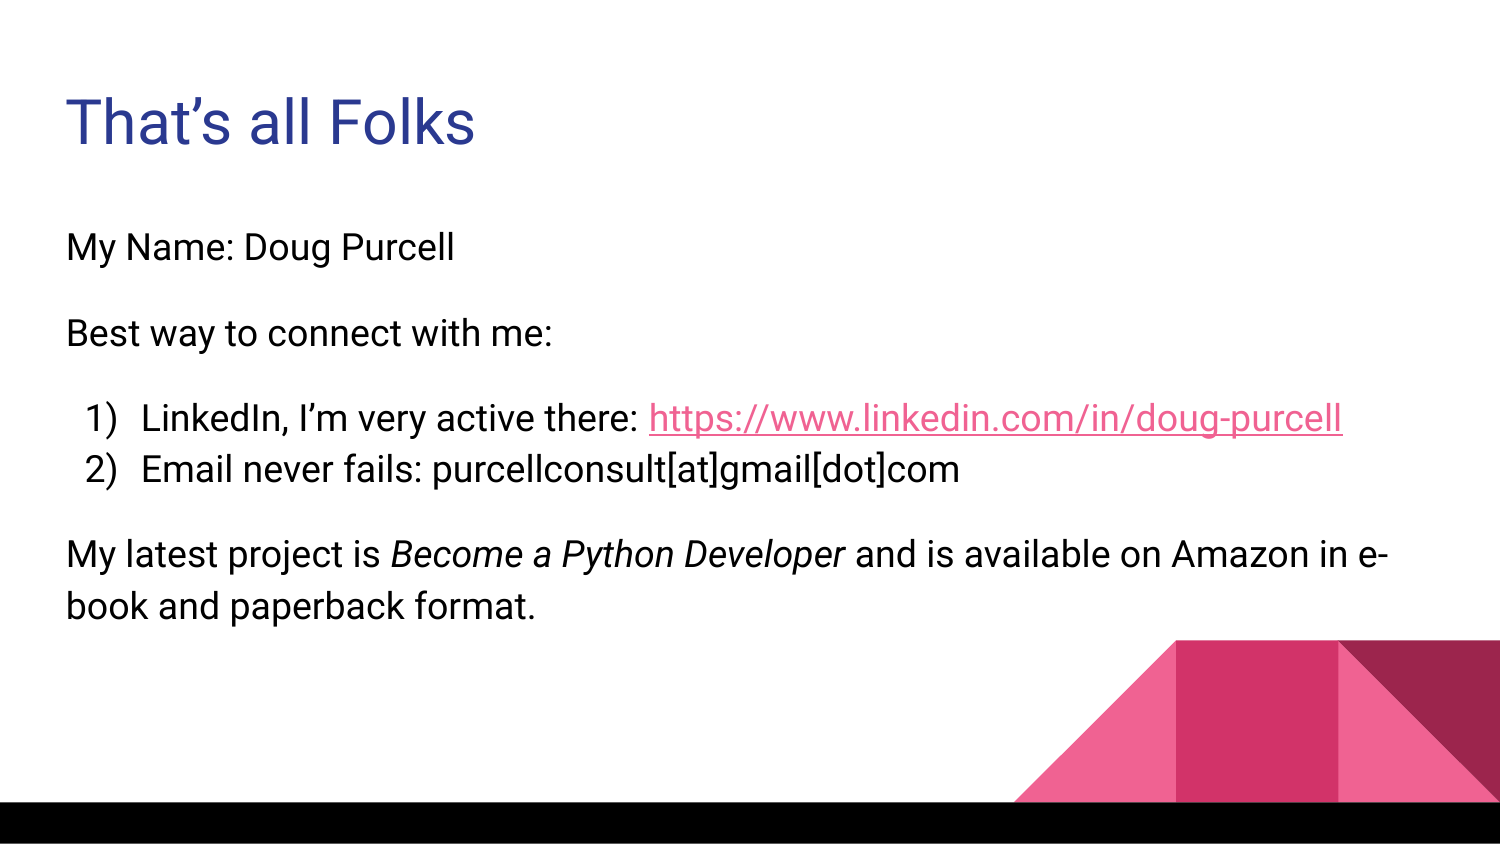

That’s all Folks
My Name: Doug Purcell
Best way to connect with me:
LinkedIn, I’m very active there: https://www.linkedin.com/in/doug-purcell
Email never fails: purcellconsult[at]gmail[dot]com
My latest project is Become a Python Developer and is available on Amazon in e-book and paperback format.